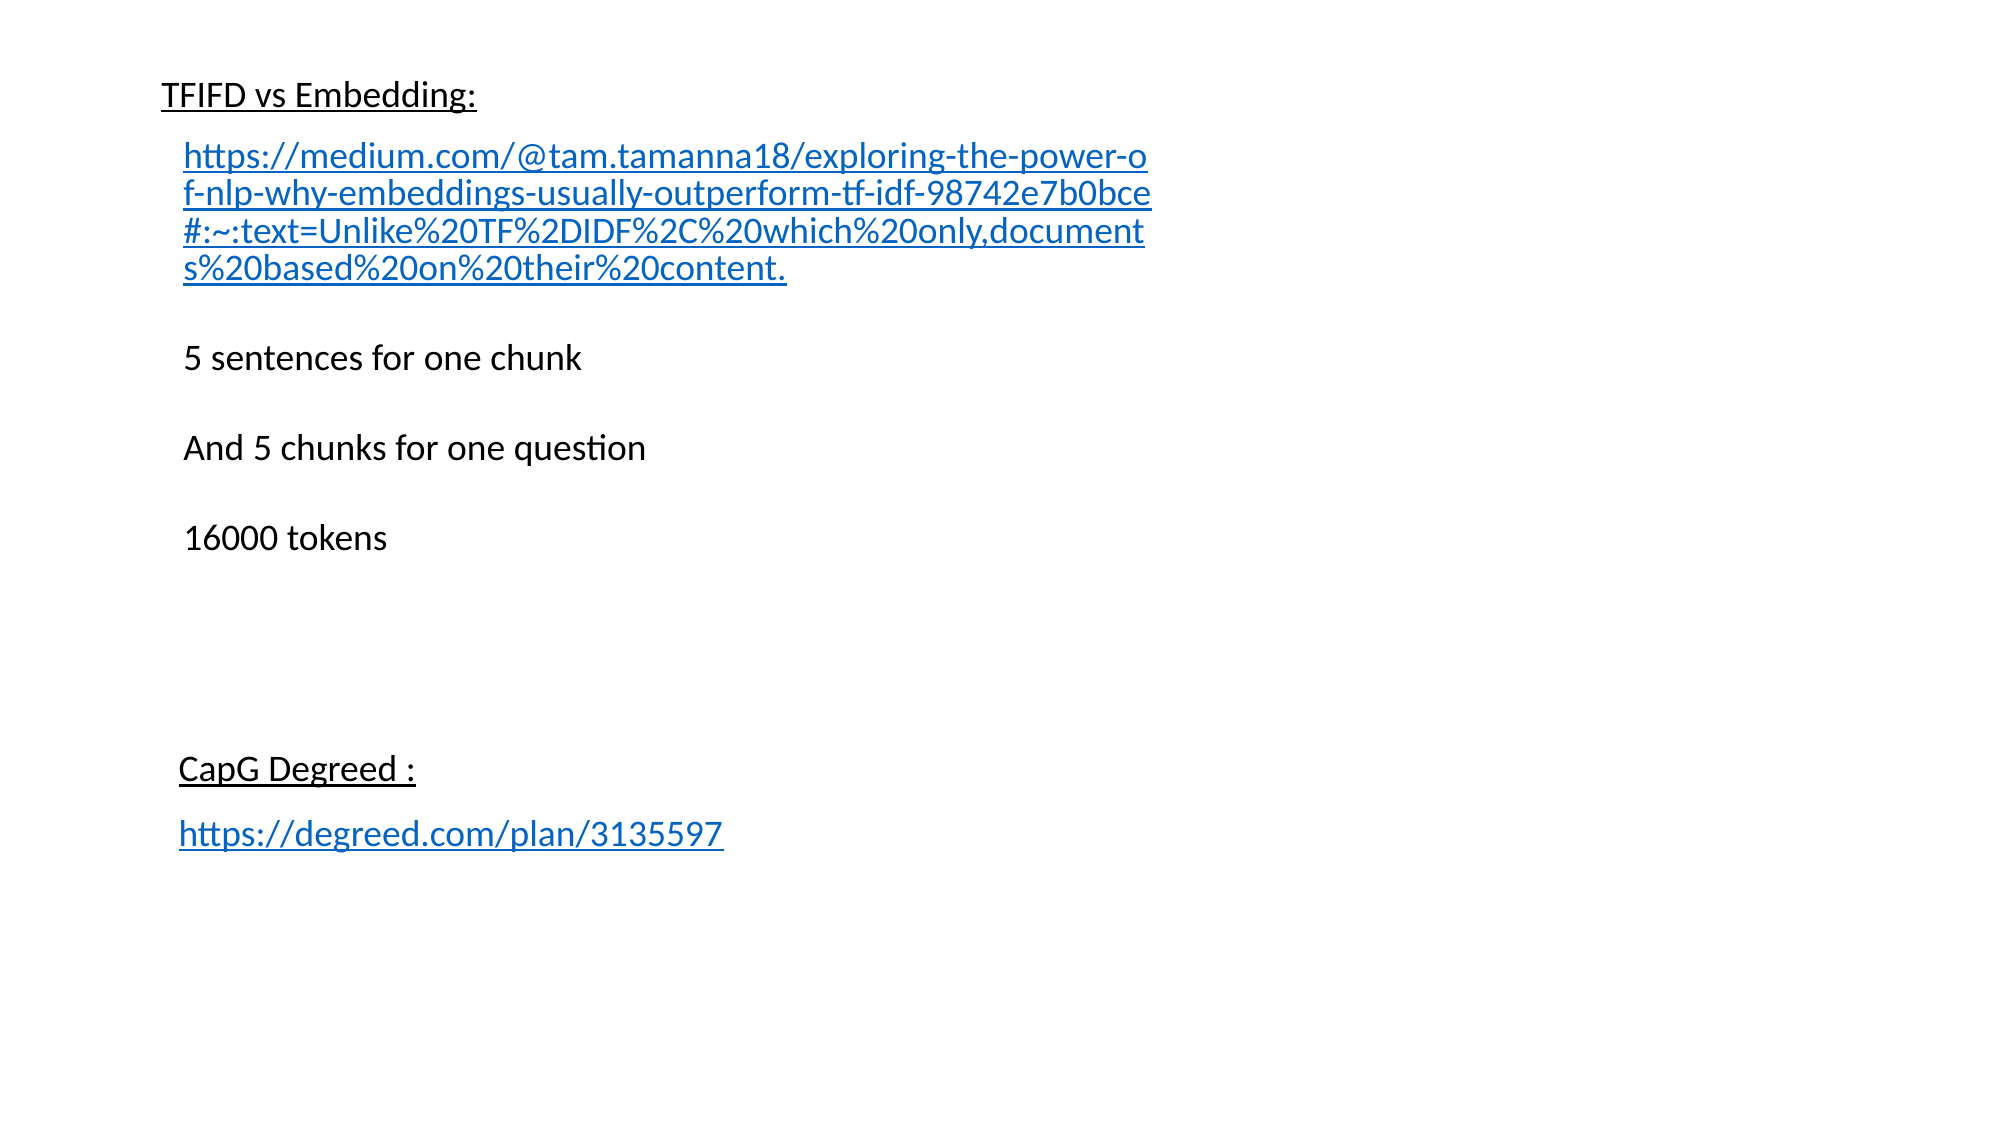

TFIFD vs Embedding:
https://medium.com/@tam.tamanna18/exploring-the-power-of-nlp-why-embeddings-usually-outperform-tf-idf-98742e7b0bce#:~:text=Unlike%20TF%2DIDF%2C%20which%20only,documents%20based%20on%20their%20content.

5 sentences for one chunk

And 5 chunks for one question

16000 tokens
CapG Degreed :
https://degreed.com/plan/3135597